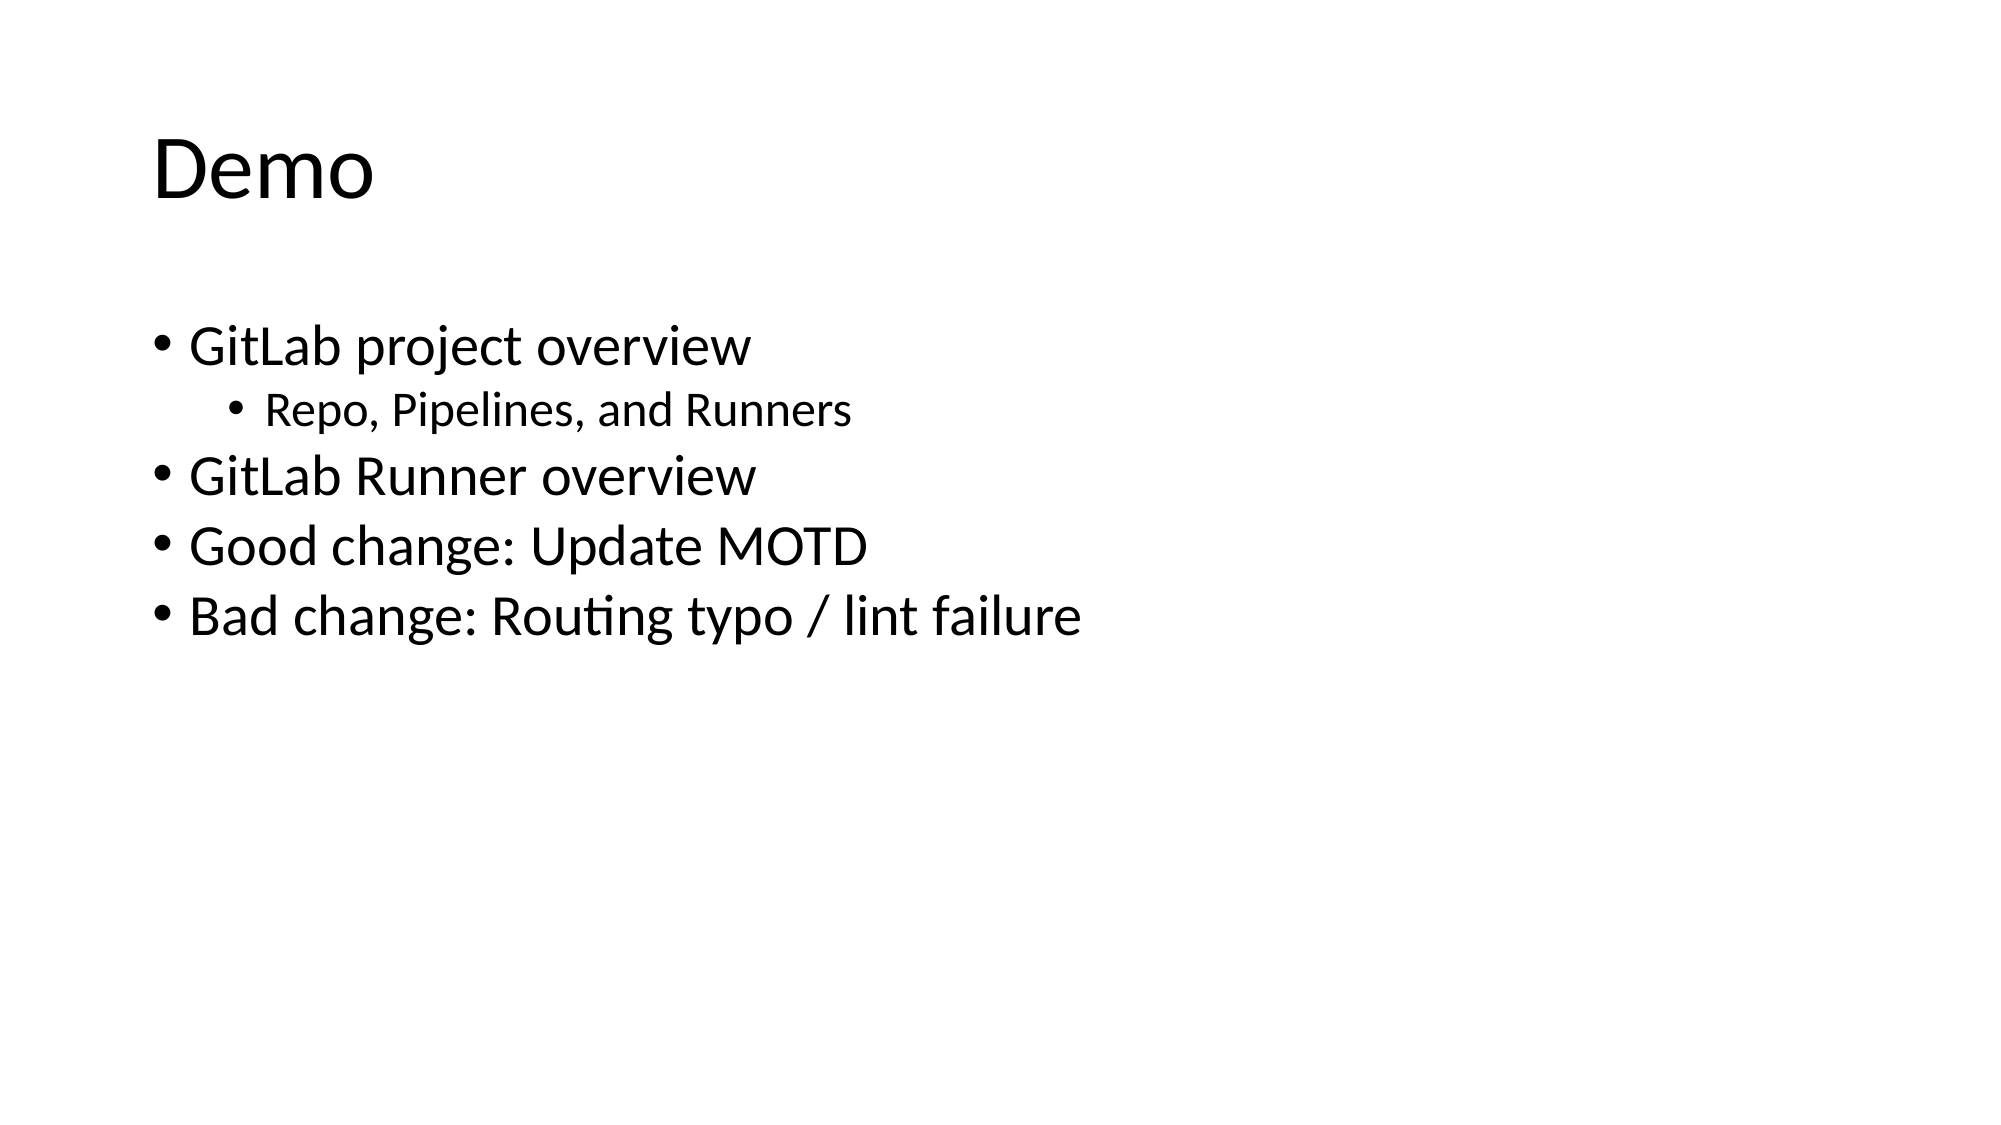

# Demo
GitLab project overview
Repo, Pipelines, and Runners
GitLab Runner overview
Good change: Update MOTD
Bad change: Routing typo / lint failure